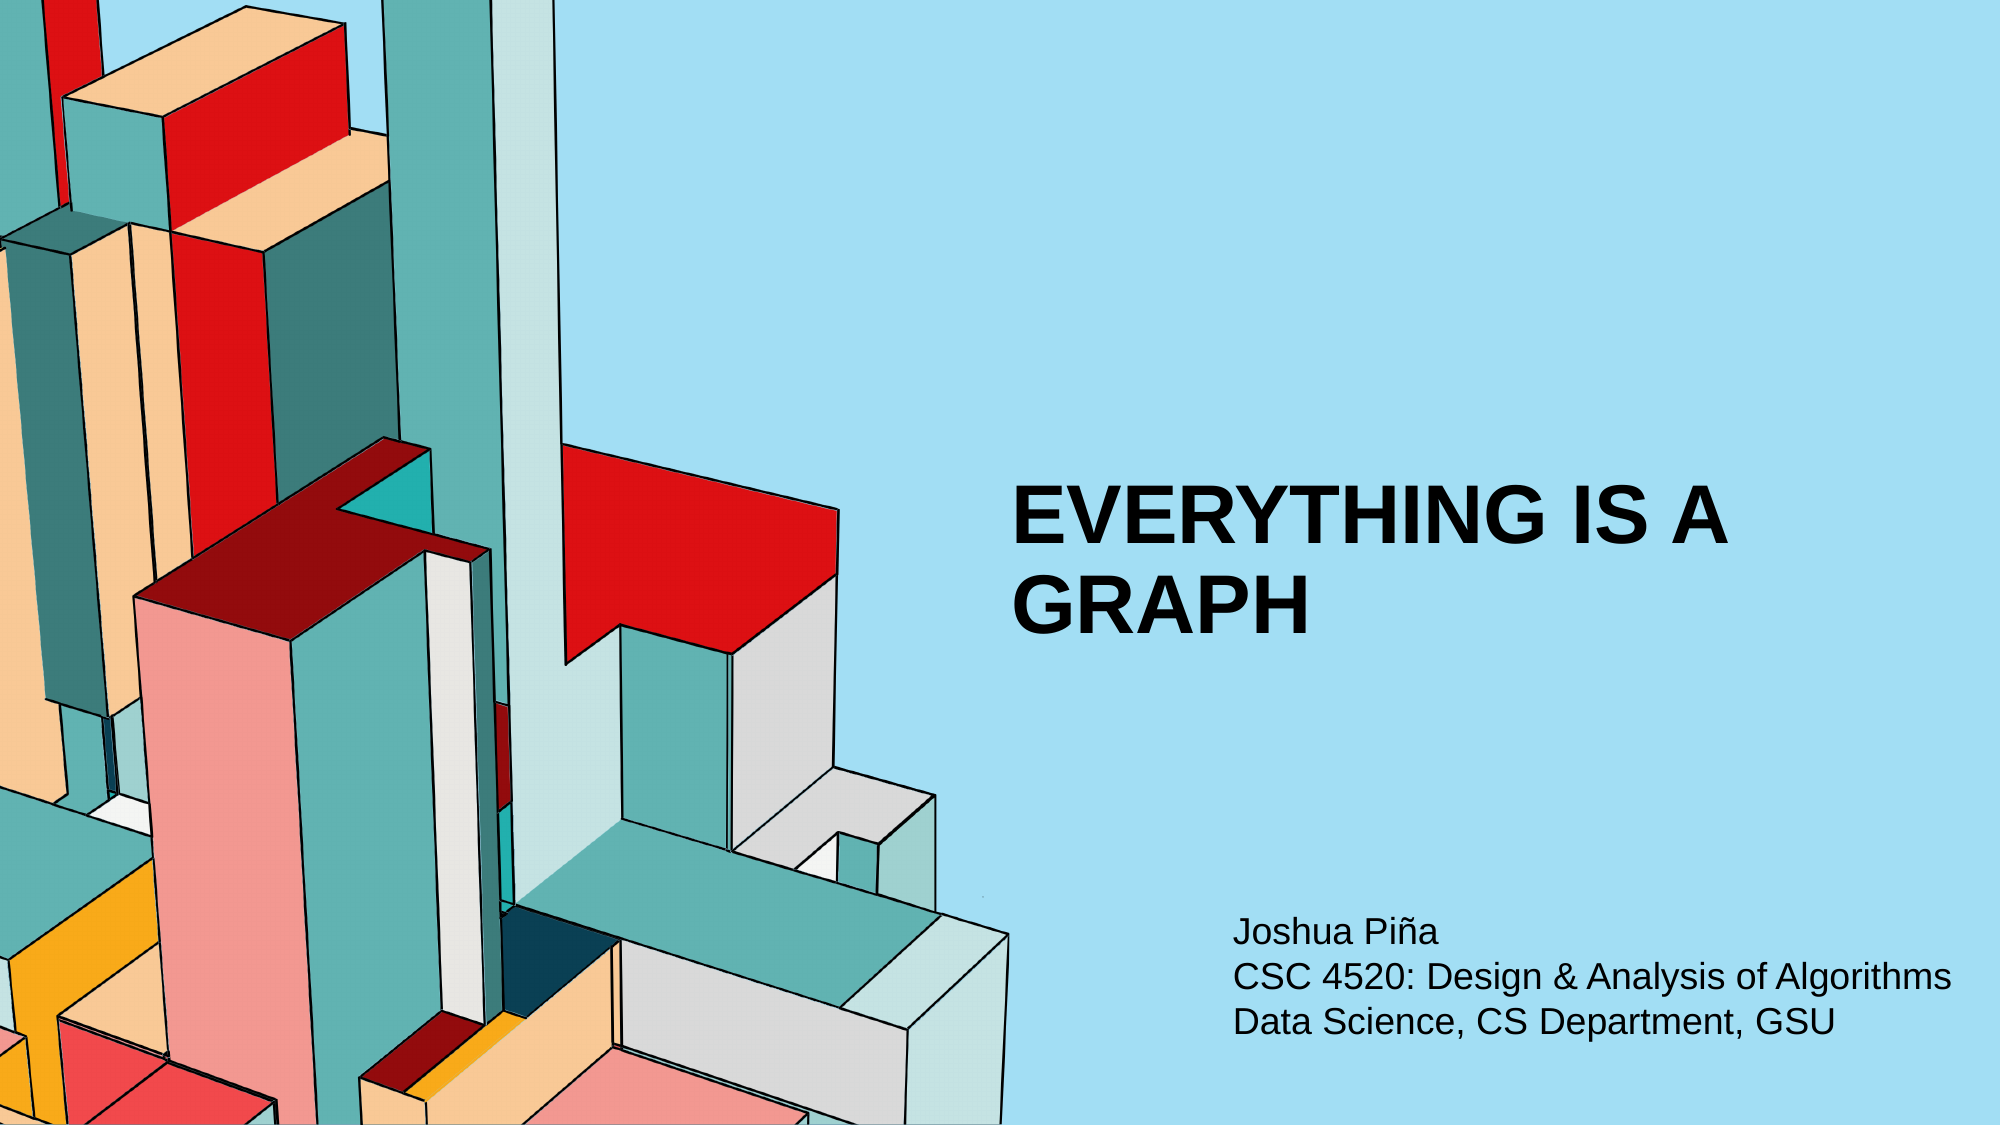

# Everything is a graph
Joshua Piña
CSC 4520: Design & Analysis of Algorithms
Data Science, CS Department, GSU